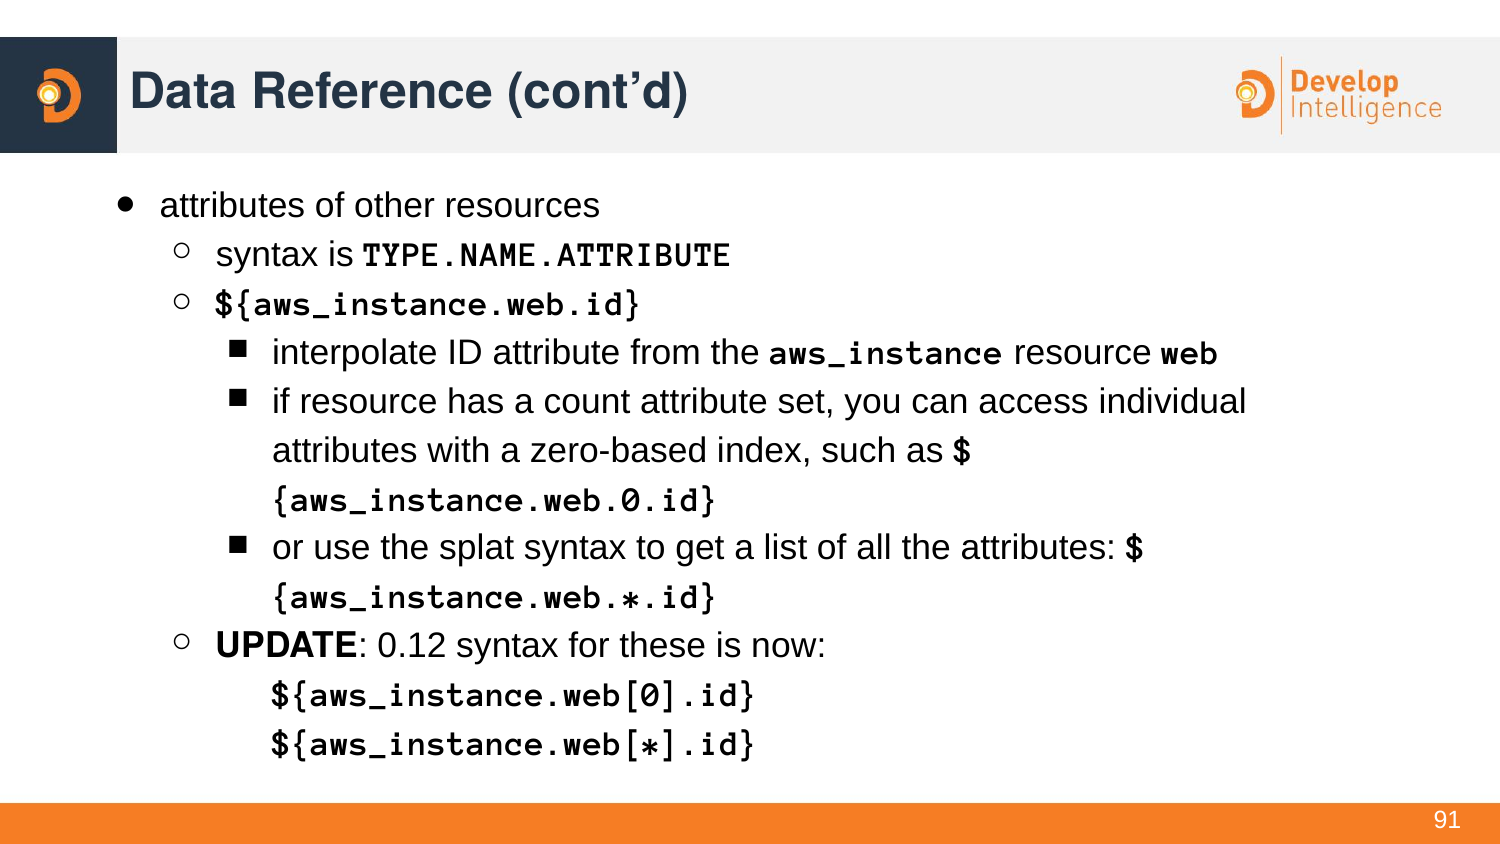

# Data Reference (cont’d)
attributes of other resources
syntax is TYPE.NAME.ATTRIBUTE
${aws_instance.web.id}
interpolate ID attribute from the aws_instance resource web
if resource has a count attribute set, you can access individual attributes with a zero-based index, such as ${aws_instance.web.0.id}
or use the splat syntax to get a list of all the attributes: ${aws_instance.web.*.id}
UPDATE: 0.12 syntax for these is now:
${aws_instance.web[0].id}
${aws_instance.web[*].id}
91